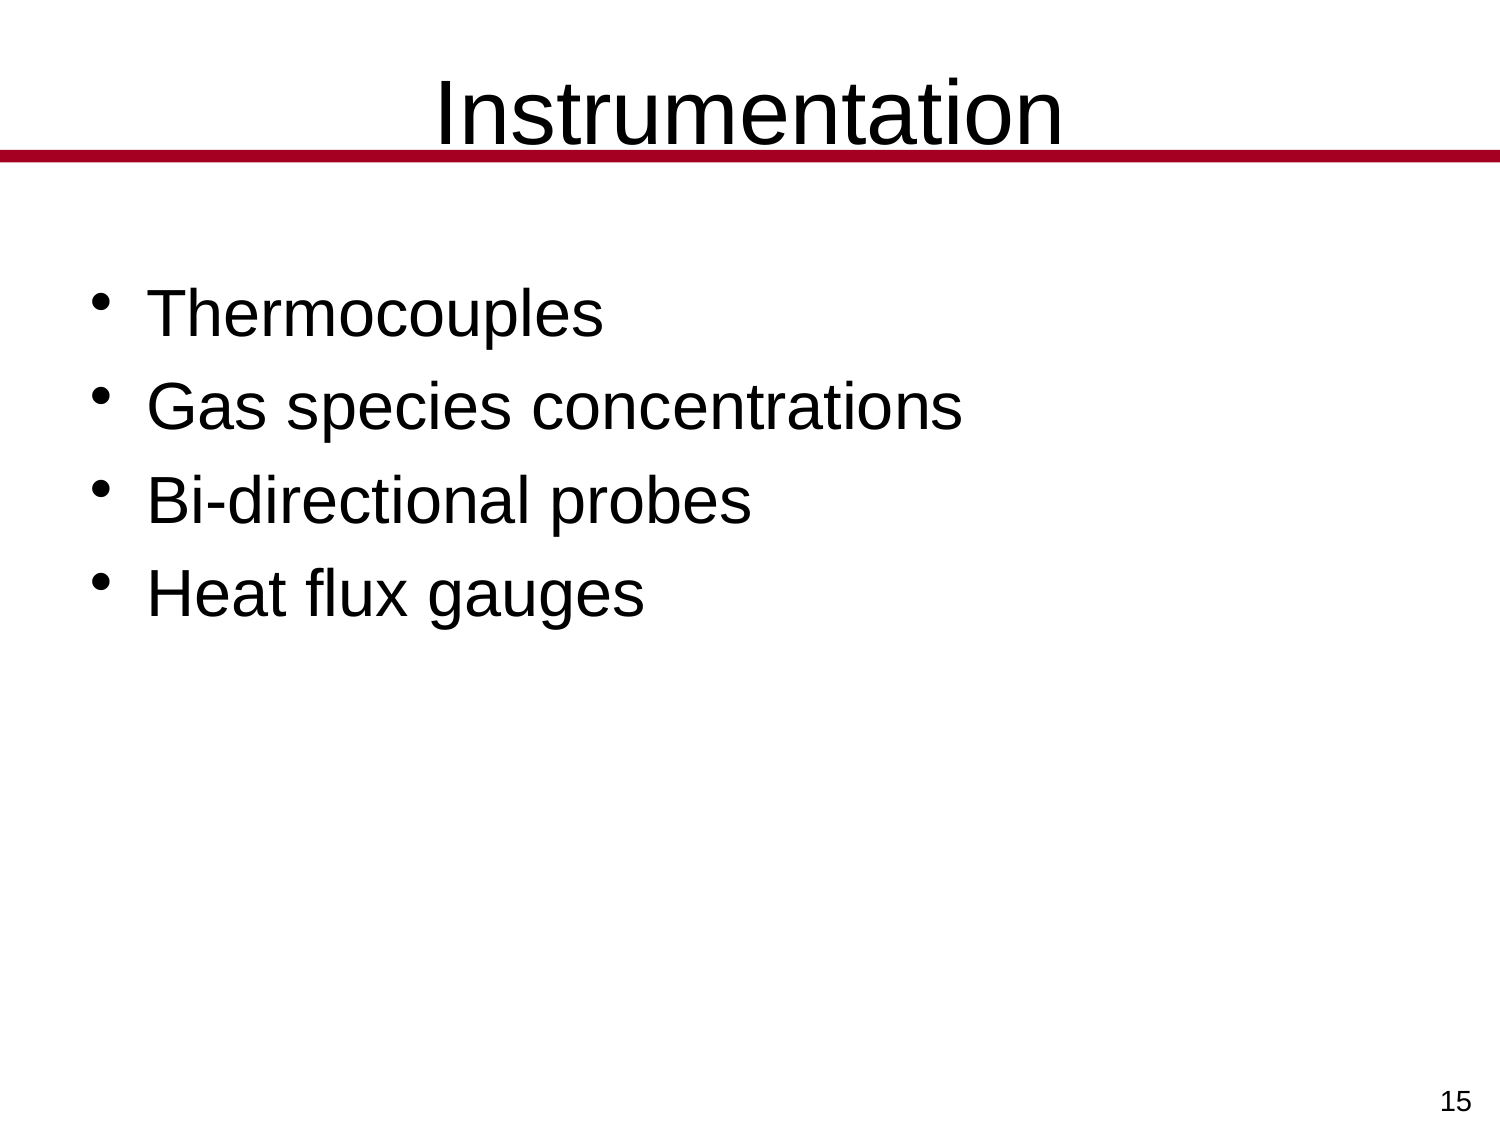

# Instrumentation
Thermocouples
Gas species concentrations
Bi-directional probes
Heat flux gauges